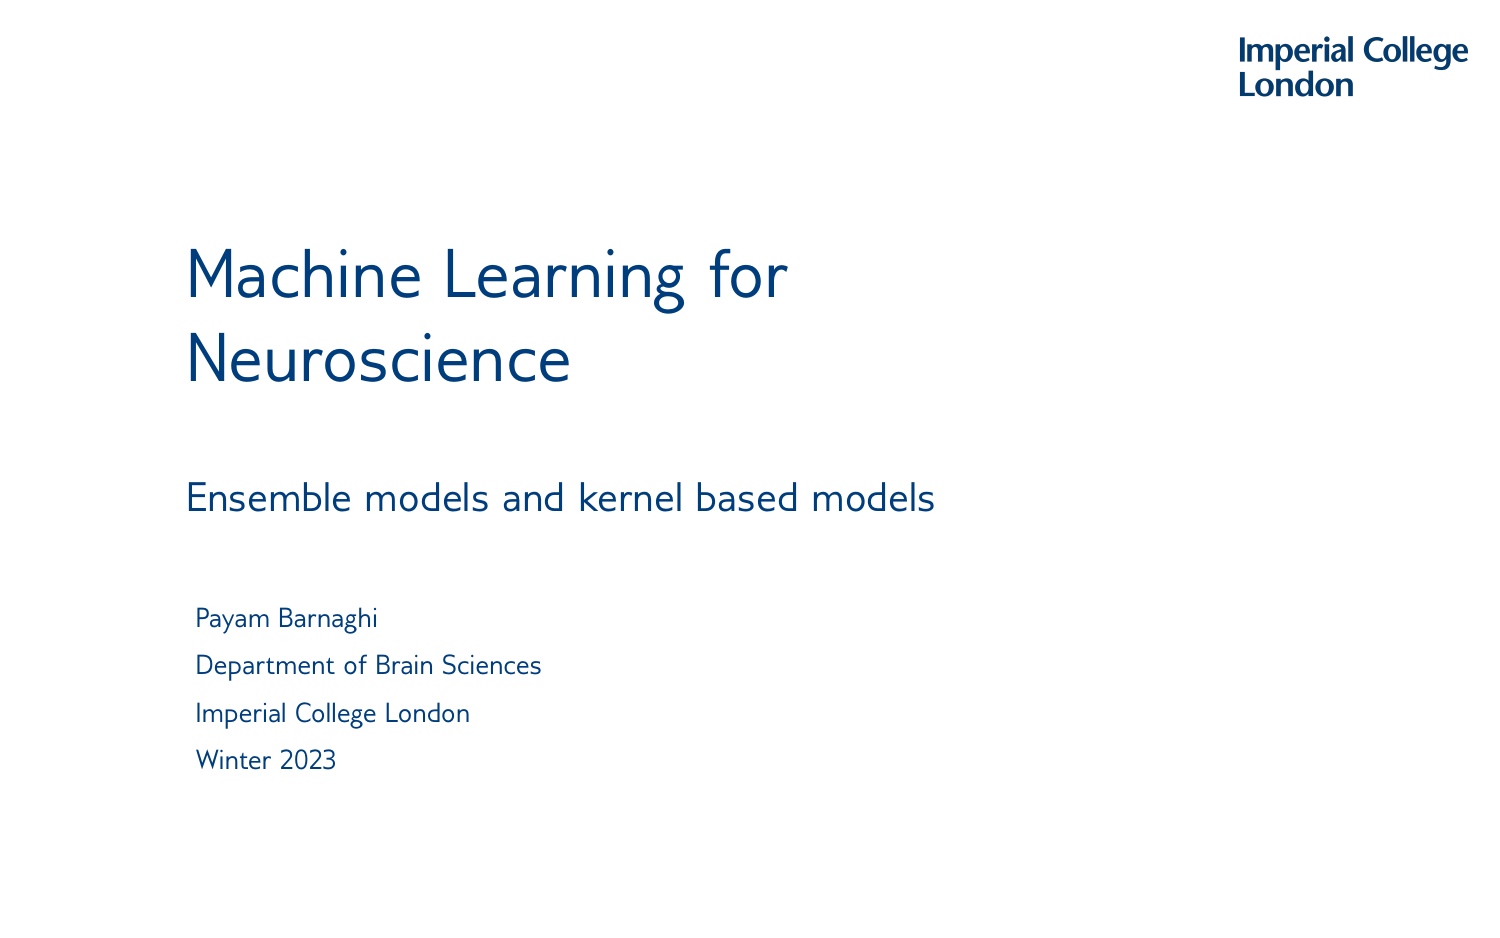

Machine Learning for Neuroscience

Ensemble models and kernel based models

Payam Barnaghi
Department of Brain Sciences
Imperial College London
Winter 2023

1